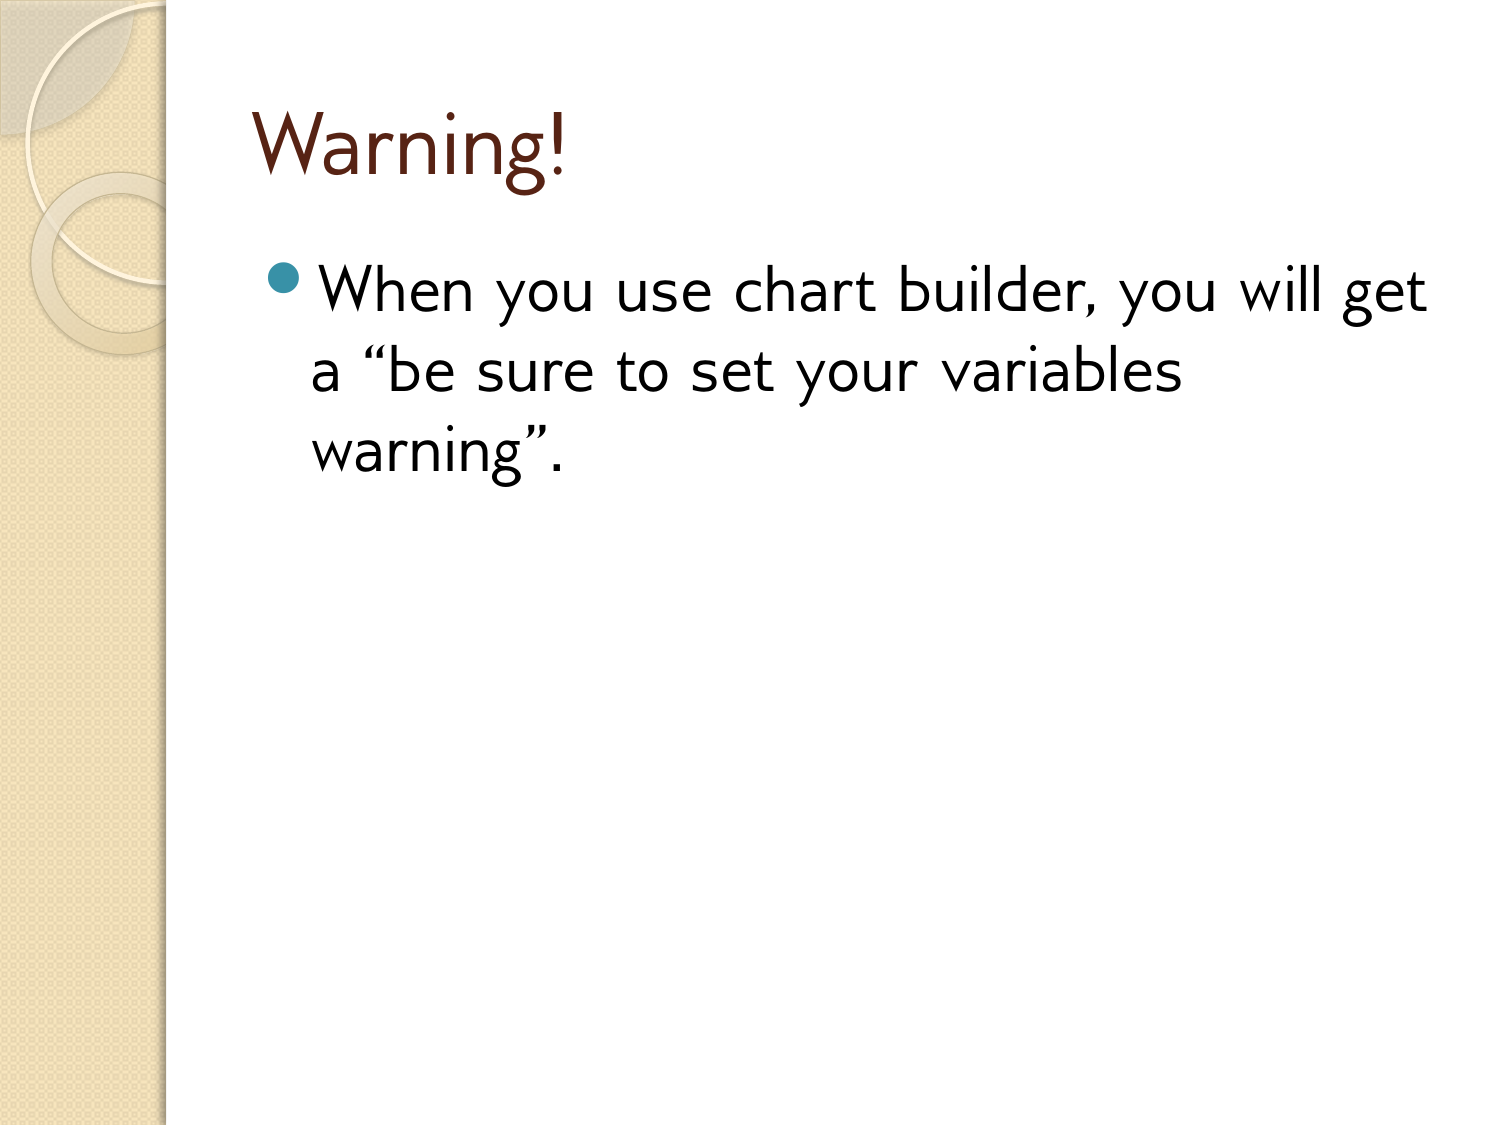

# Warning!
When you use chart builder, you will get a “be sure to set your variables warning”.